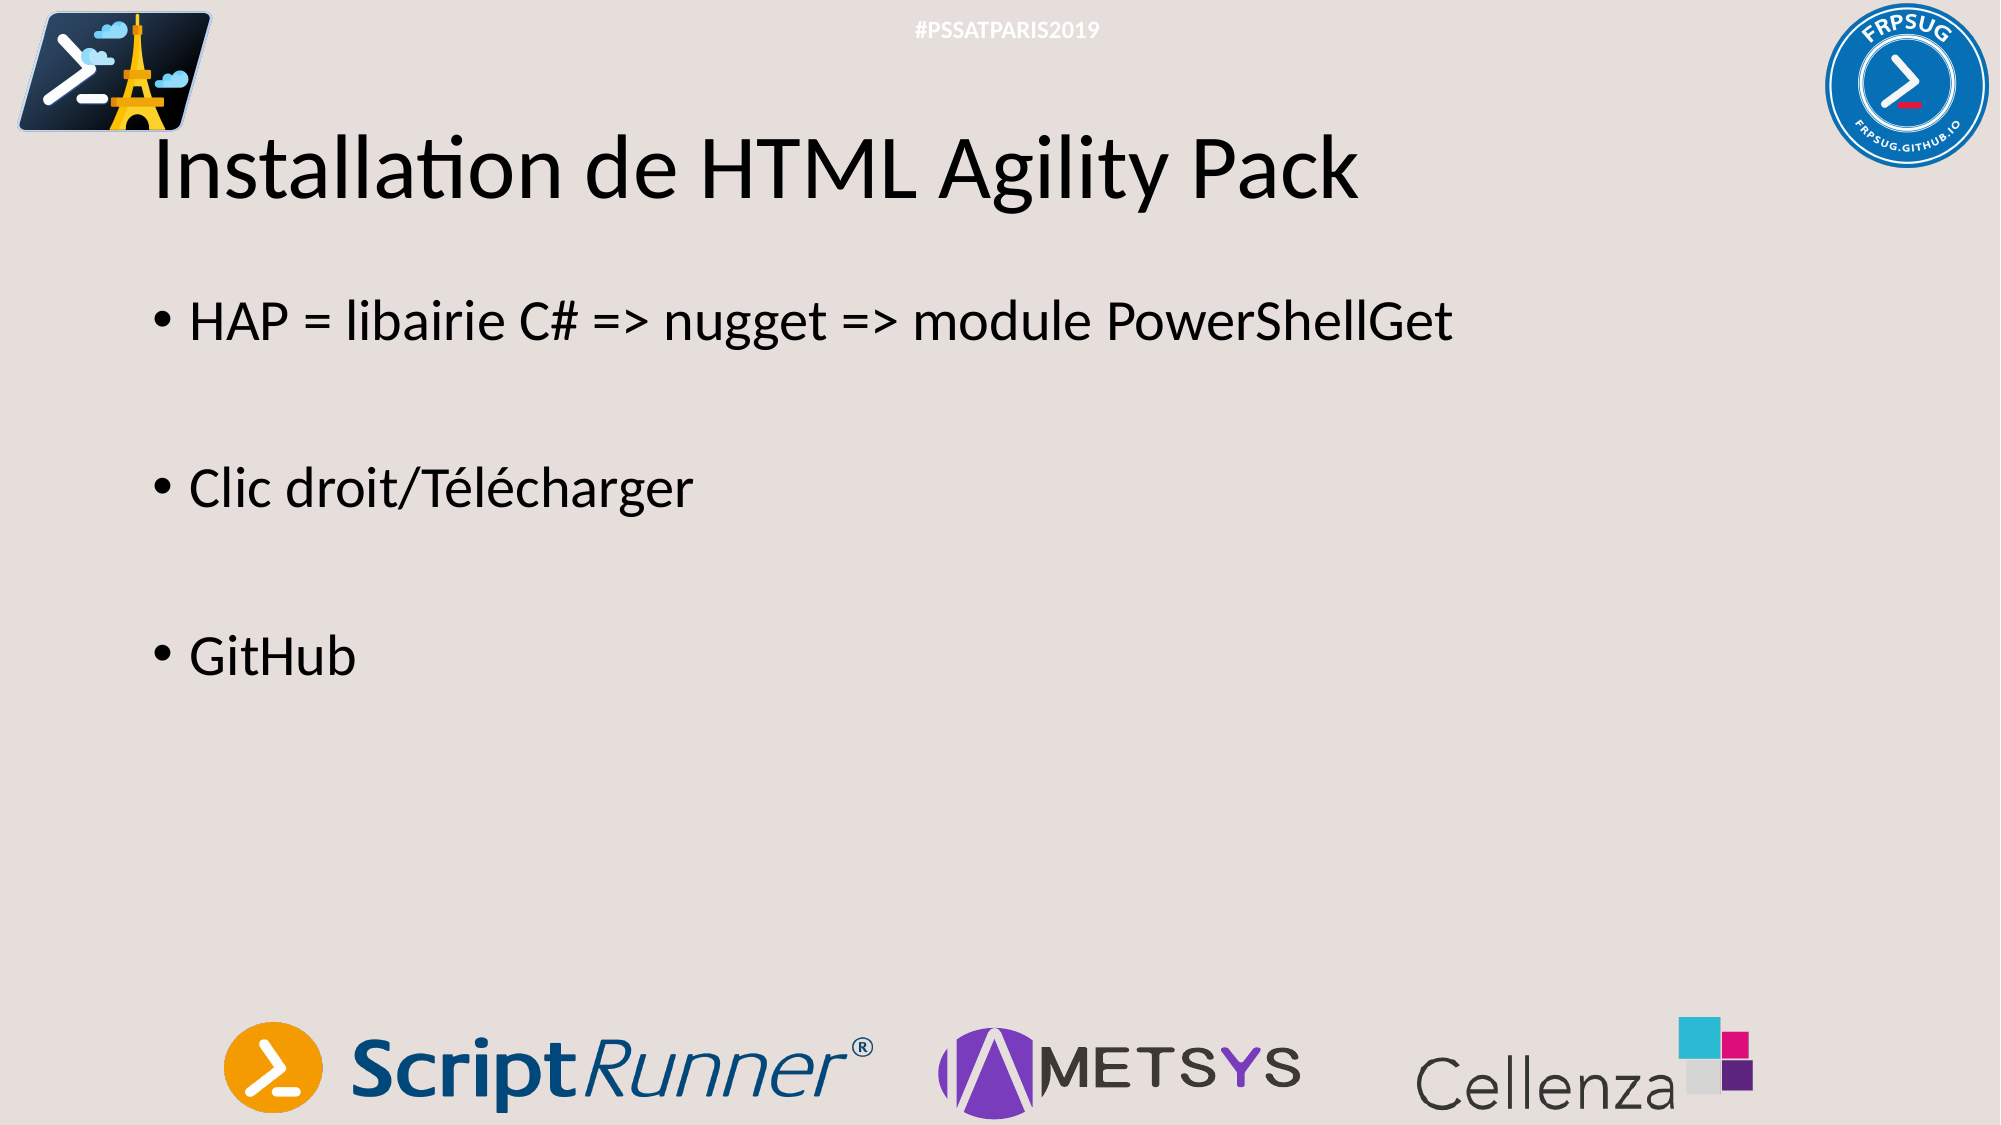

#PSSATPARIS2019
# Installation de HTML Agility Pack
HAP = libairie C# => nugget => module PowerShellGet

Clic droit/Télécharger

GitHub